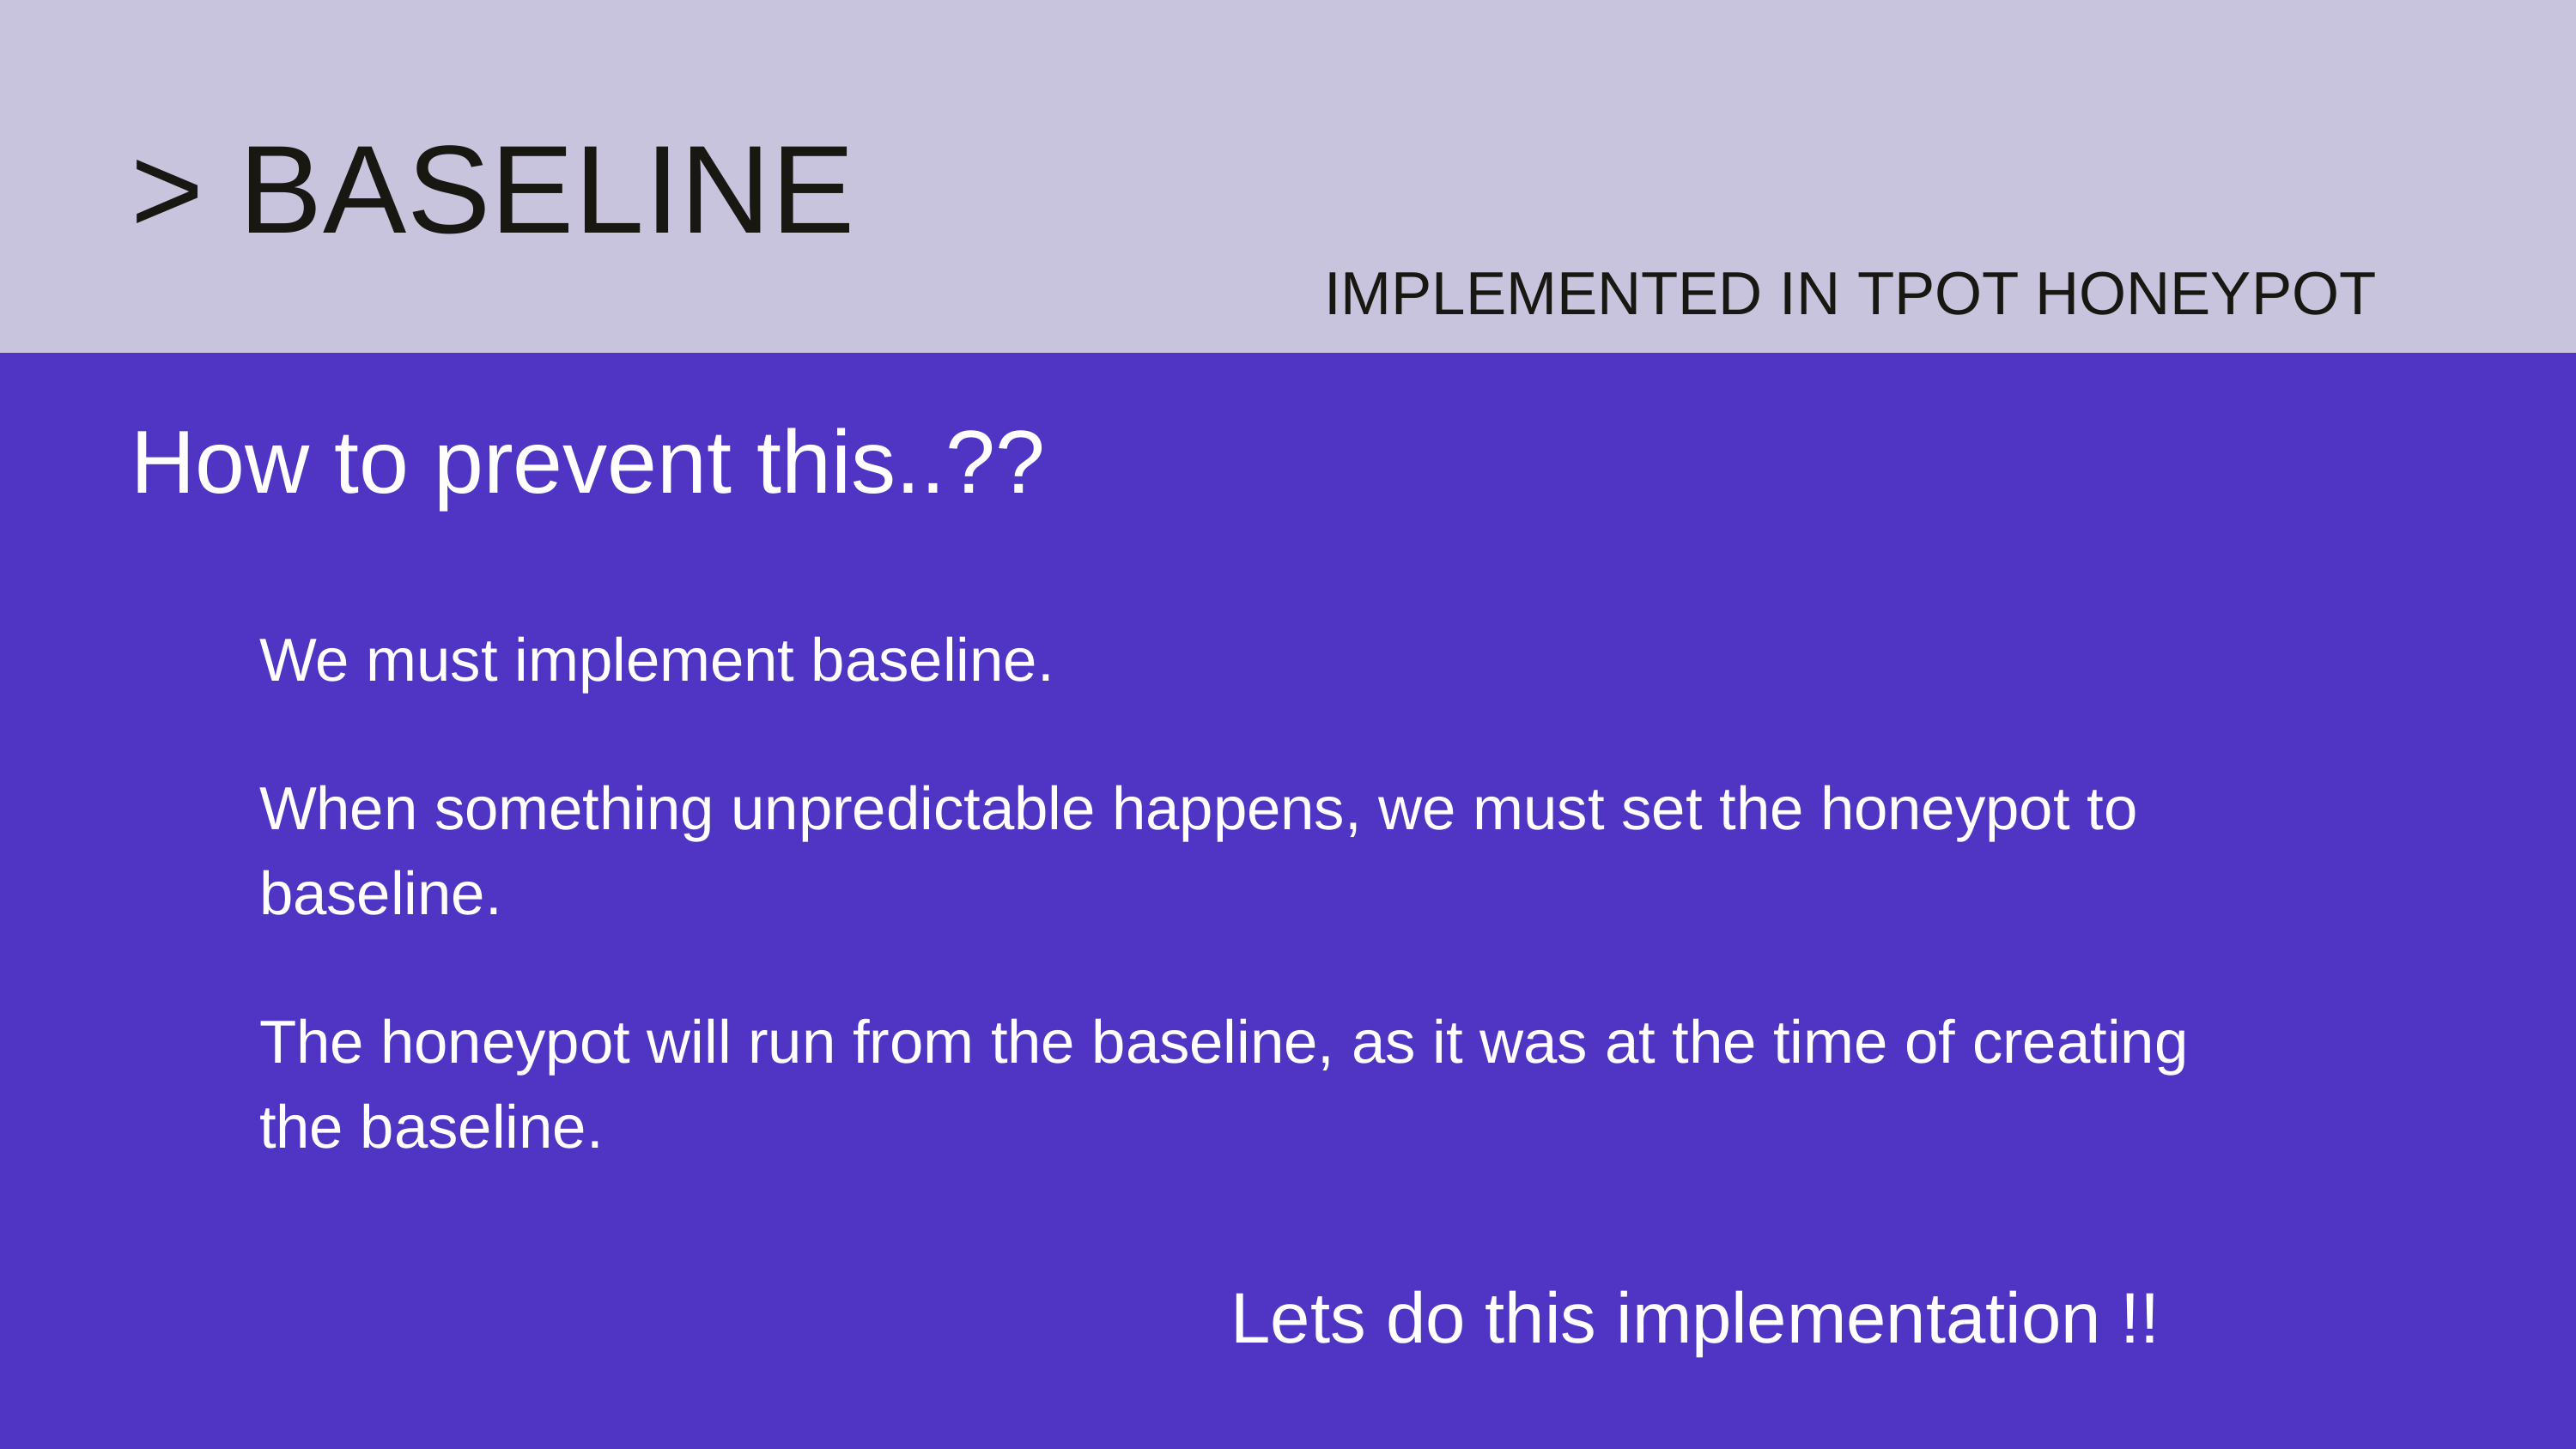

> BASELINE
IMPLEMENTED IN TPOT HONEYPOT
How to prevent this..??
We must implement baseline.
When something unpredictable happens, we must set the honeypot to baseline.
The honeypot will run from the baseline, as it was at the time of creating the baseline.
Lets do this implementation !!